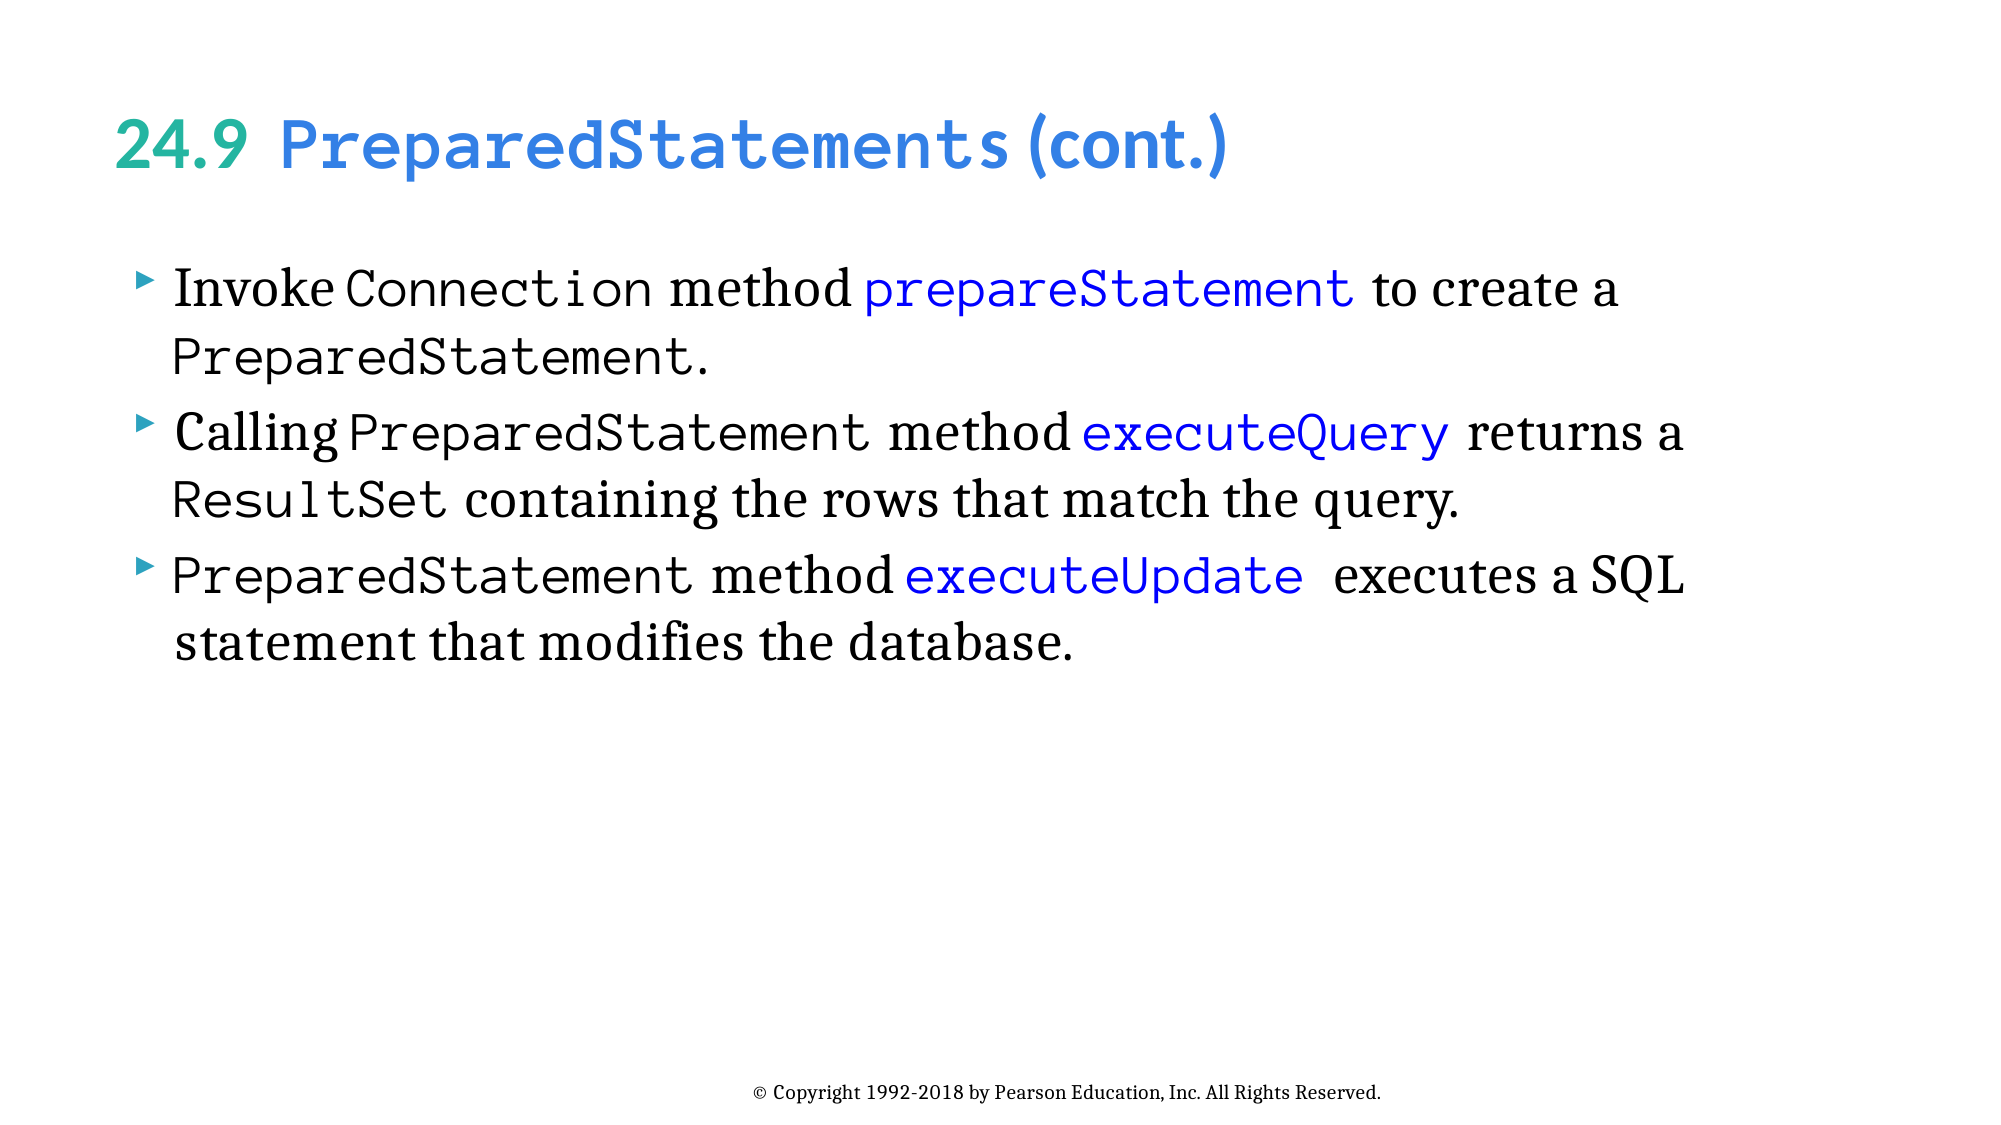

# 24.9  PreparedStatements (cont.)
Invoke Connection method prepareStatement to create a PreparedStatement.
Calling PreparedStatement method executeQuery returns a ResultSet containing the rows that match the query.
PreparedStatement method executeUpdate  executes a SQL statement that modifies the database.
© Copyright 1992-2018 by Pearson Education, Inc. All Rights Reserved.